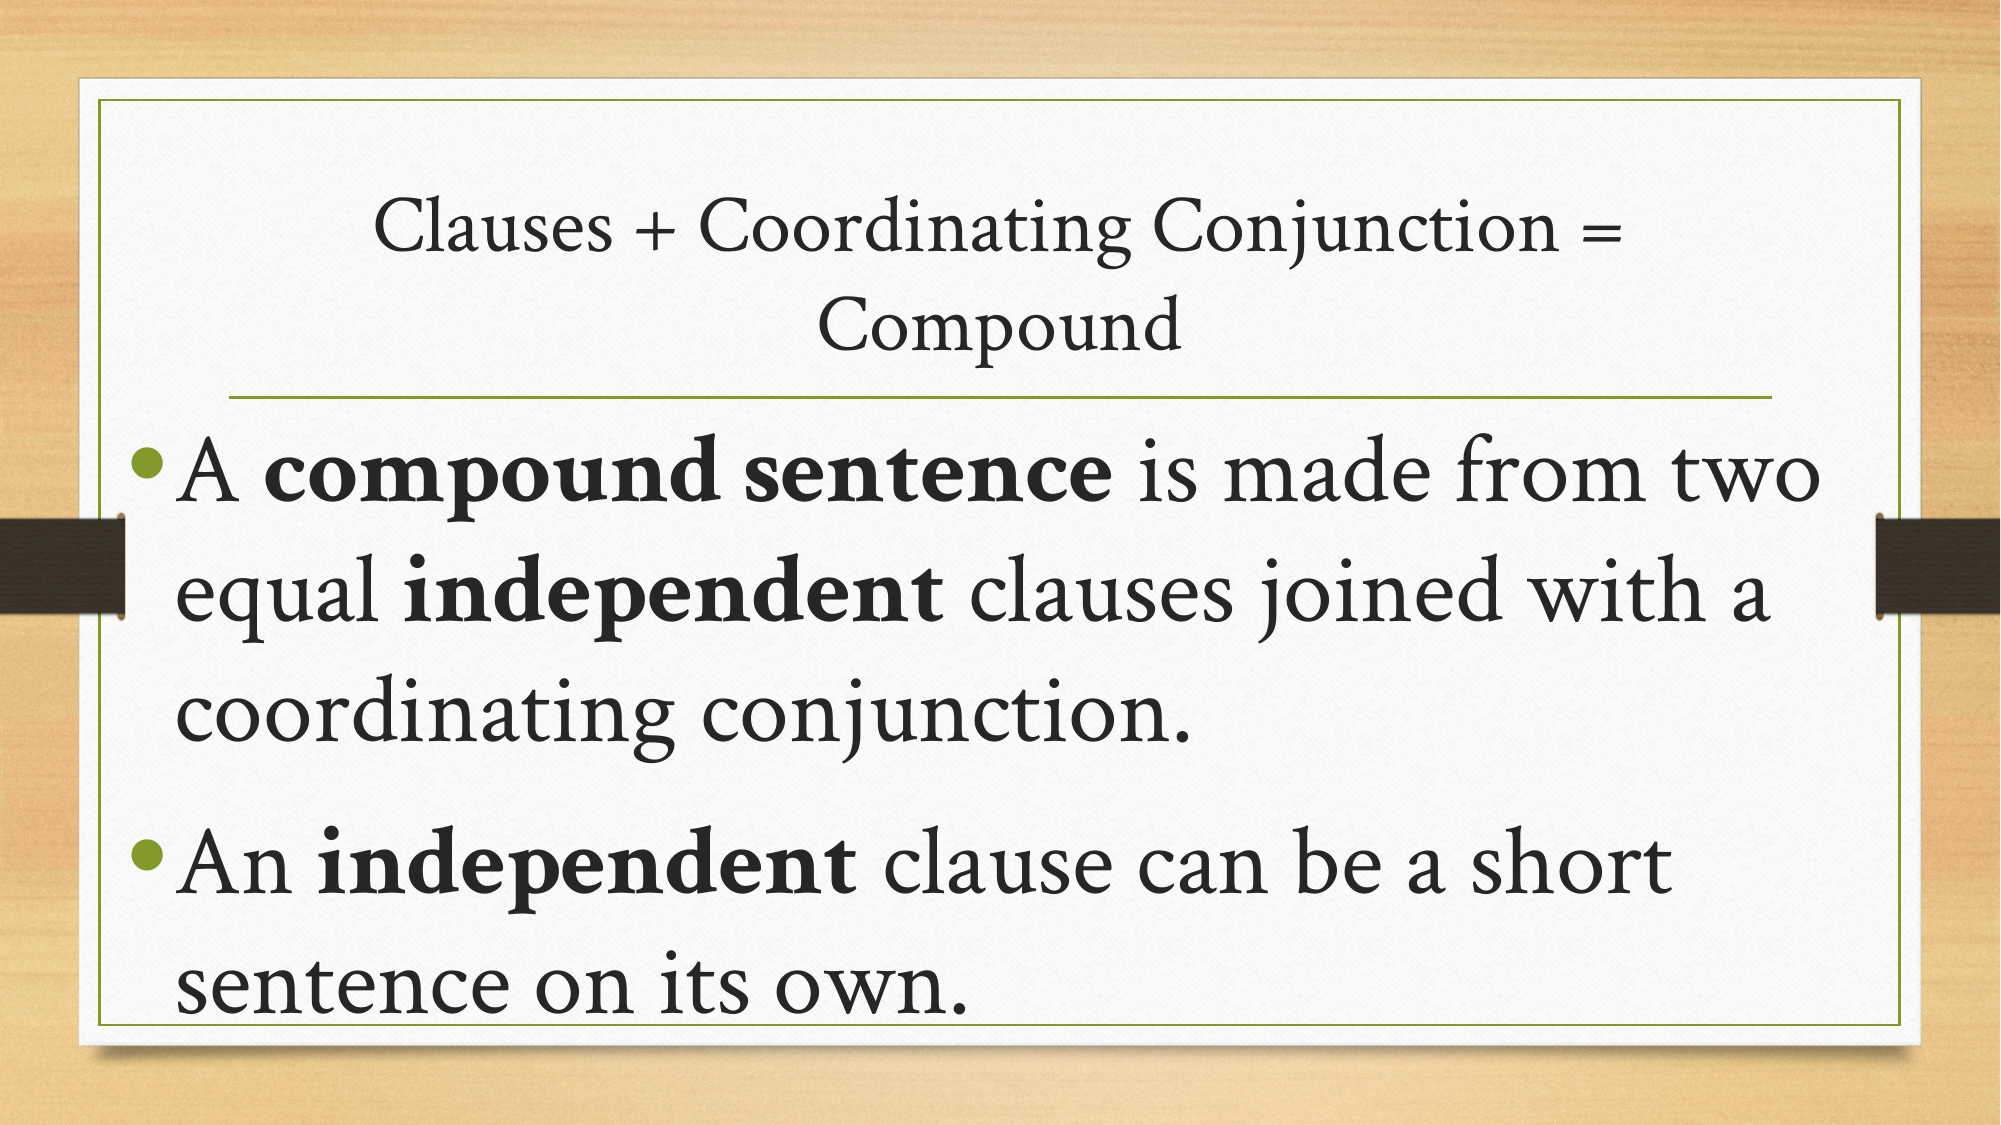

# Clauses + Coordinating Conjunction = Compound
A compound sentence is made from two equal independent clauses joined with a coordinating conjunction.
An independent clause can be a short sentence on its own.